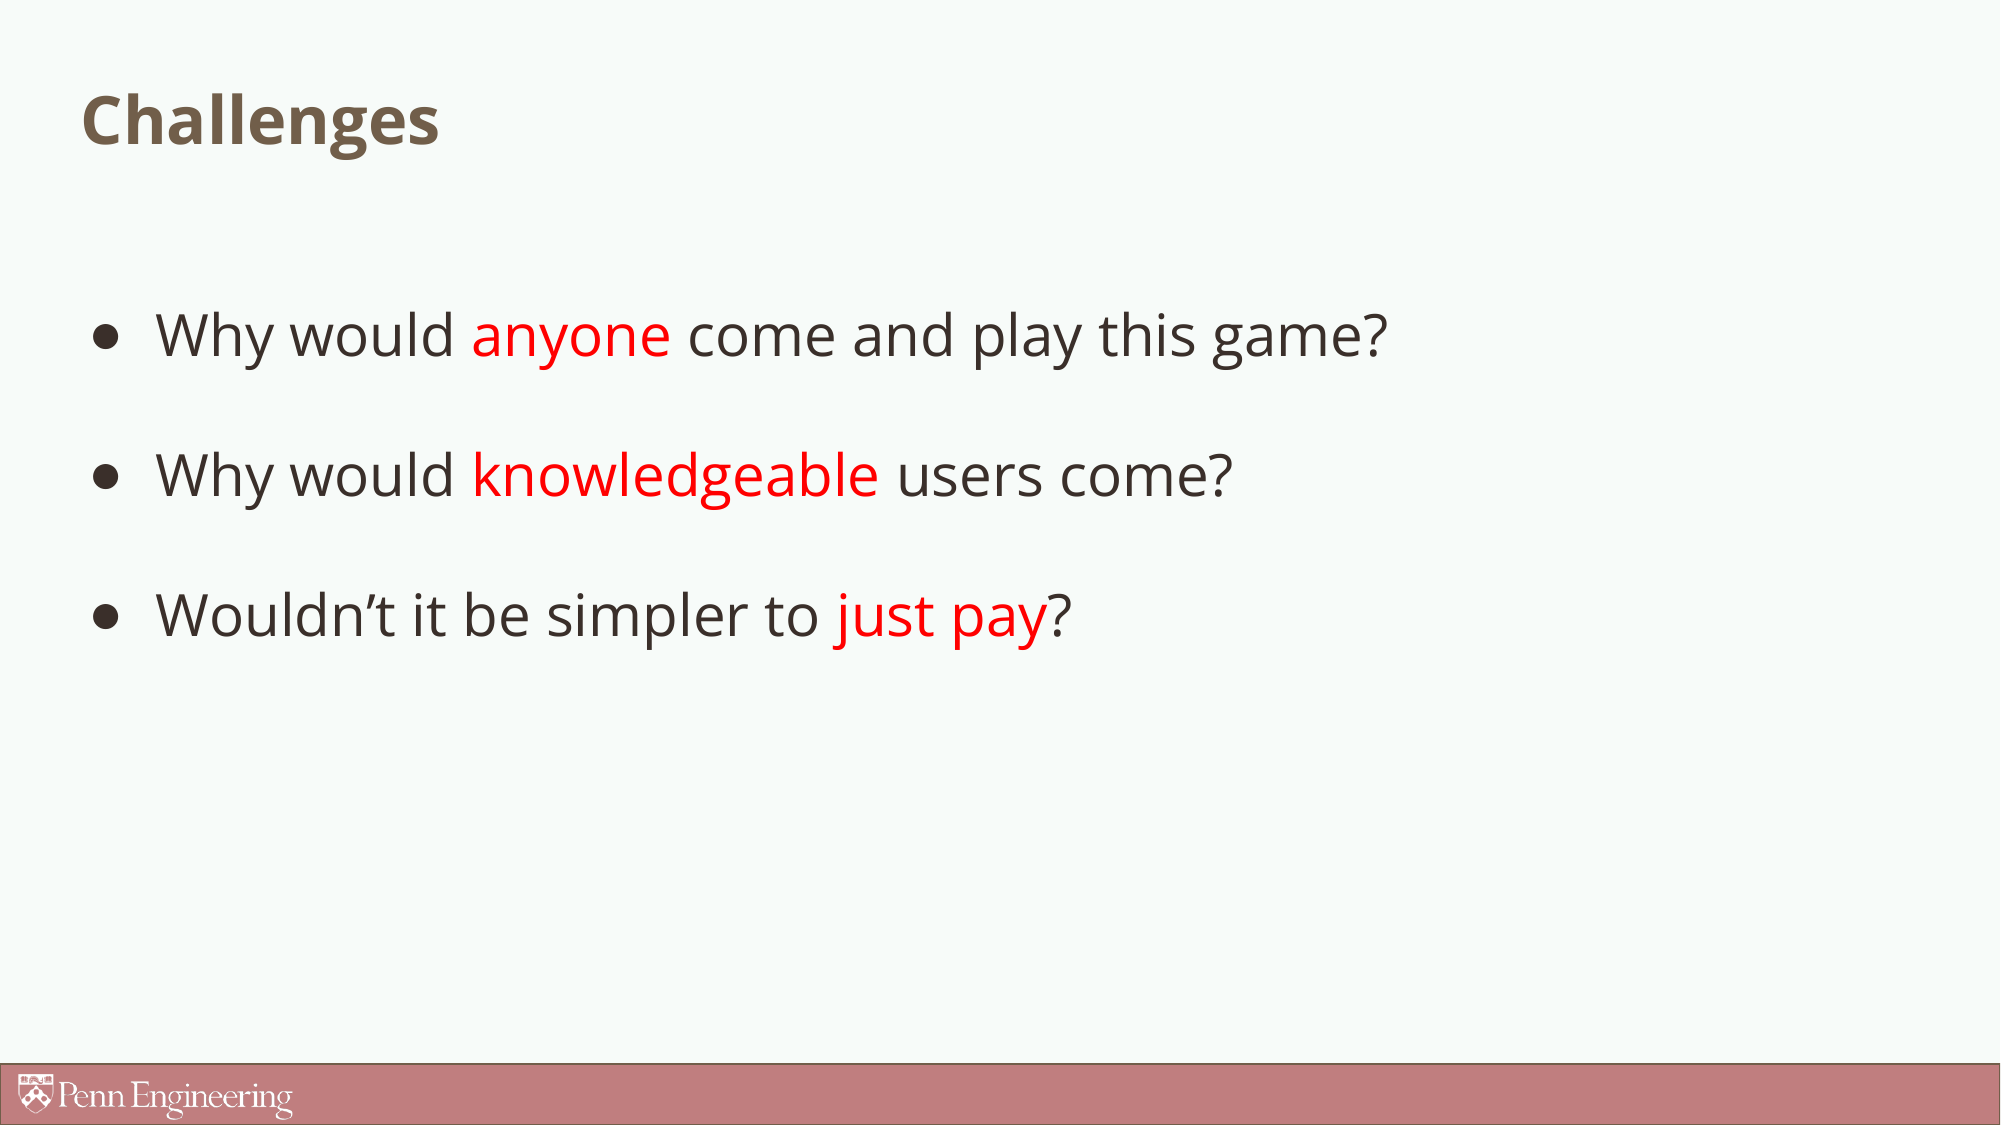

# Challenges
Why would anyone come and play this game?
Why would knowledgeable users come?
Wouldn’t it be simpler to just pay?